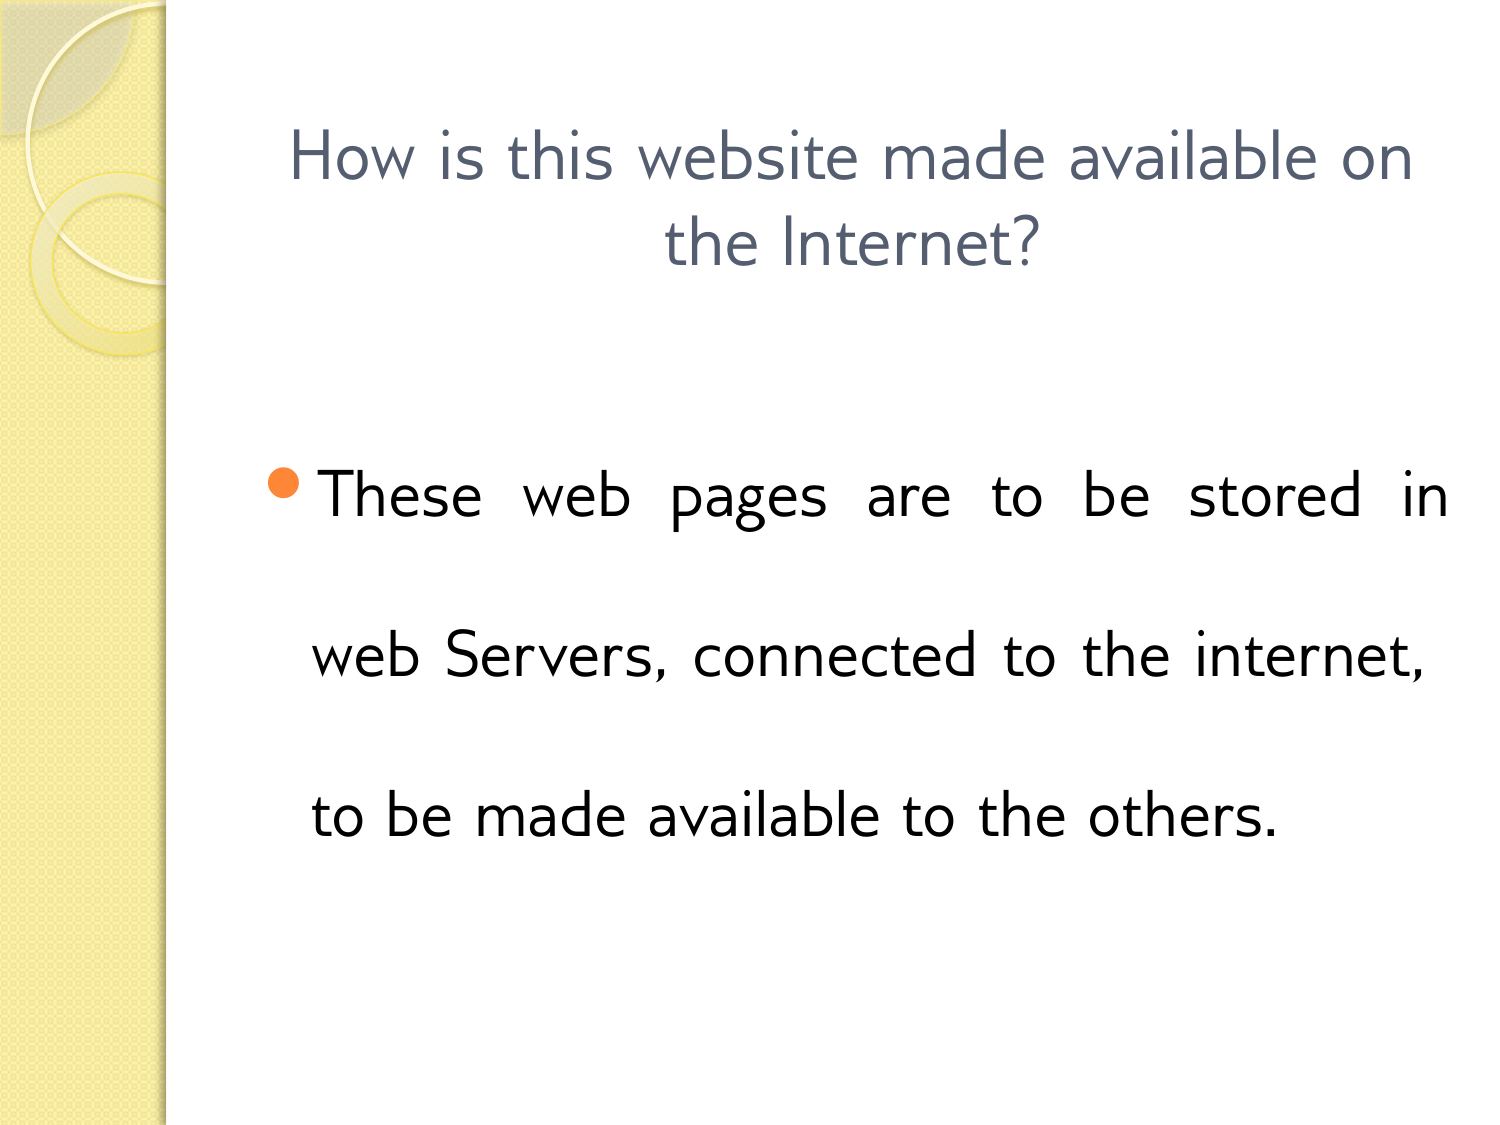

# How is this website made available on the Internet?
These web pages are to be stored in web Servers, connected to the internet,  to be made available to the others.